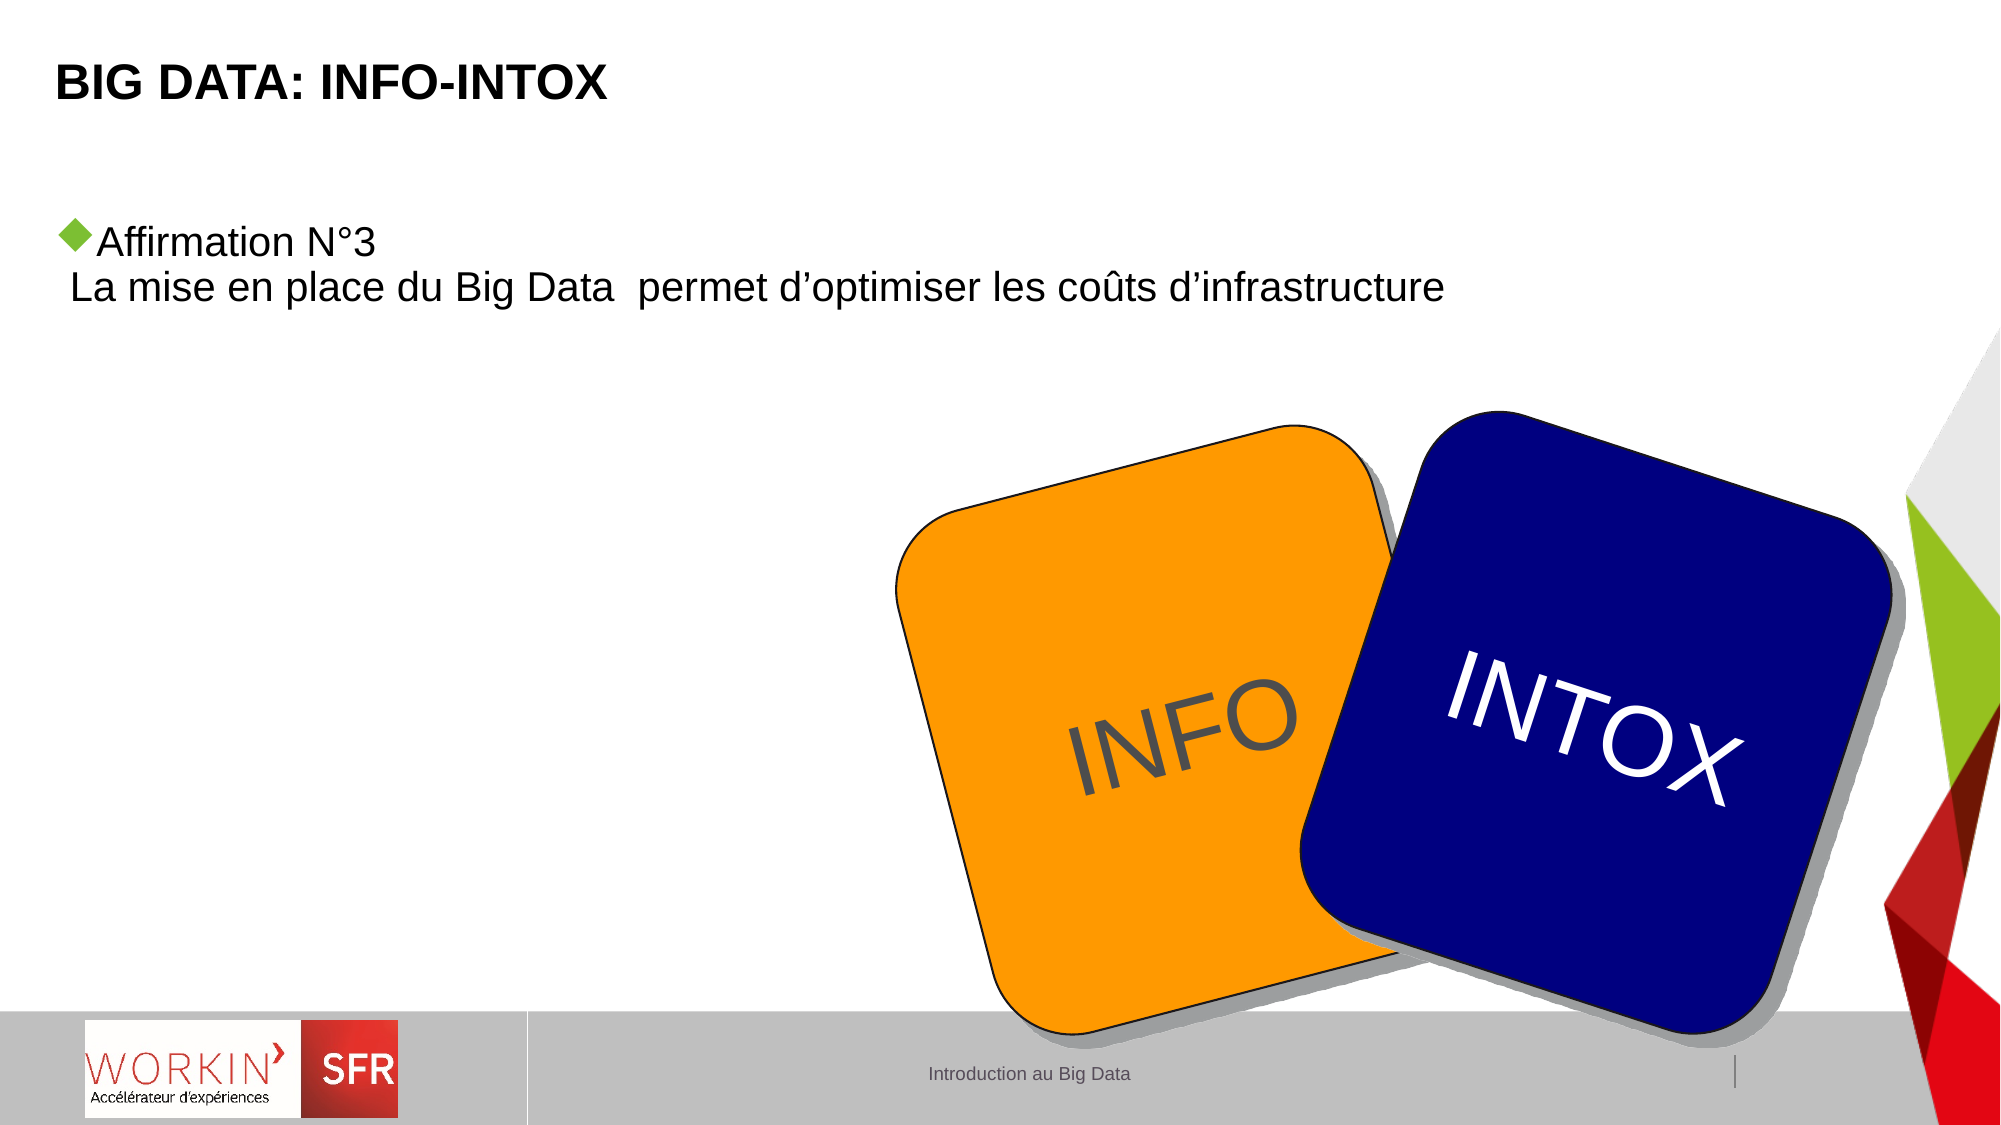

BIG DATA: INFO-INTOX
Affirmation N°3
La mise en place du Big Data  permet d’optimiser les coûts d’infrastructure
INTOX
INFO